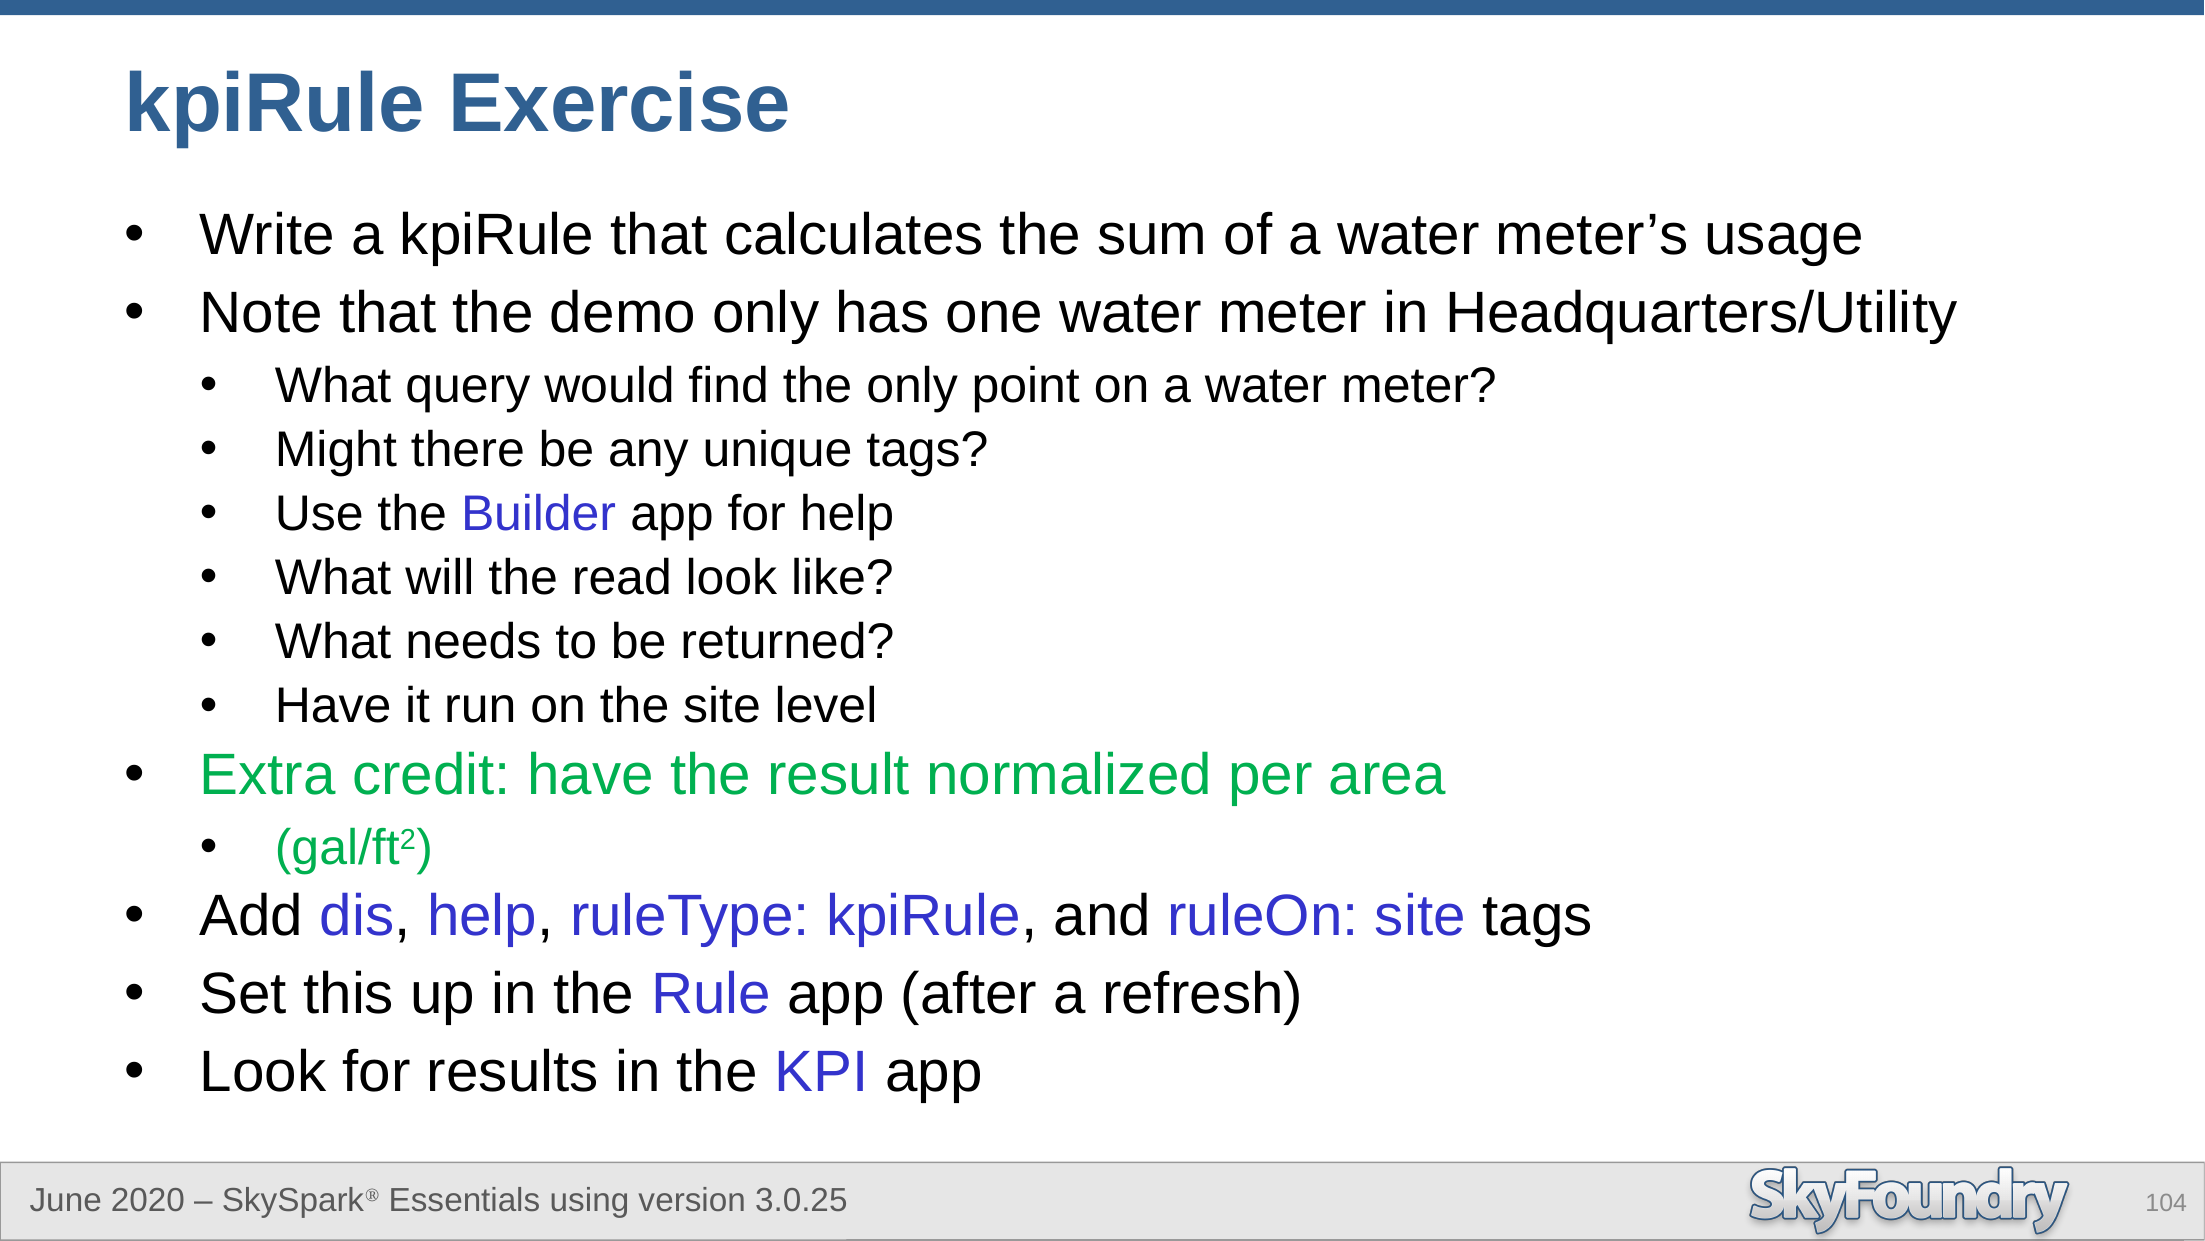

# kpiRule Exercise
Write a kpiRule that calculates the sum of a water meter’s usage
Note that the demo only has one water meter in Headquarters/Utility
What query would find the only point on a water meter?
Might there be any unique tags?
Use the Builder app for help
What will the read look like?
What needs to be returned?
Have it run on the site level
Extra credit: have the result normalized per area
(gal/ft2)
Add dis, help, ruleType: kpiRule, and ruleOn: site tags
Set this up in the Rule app (after a refresh)
Look for results in the KPI app
104